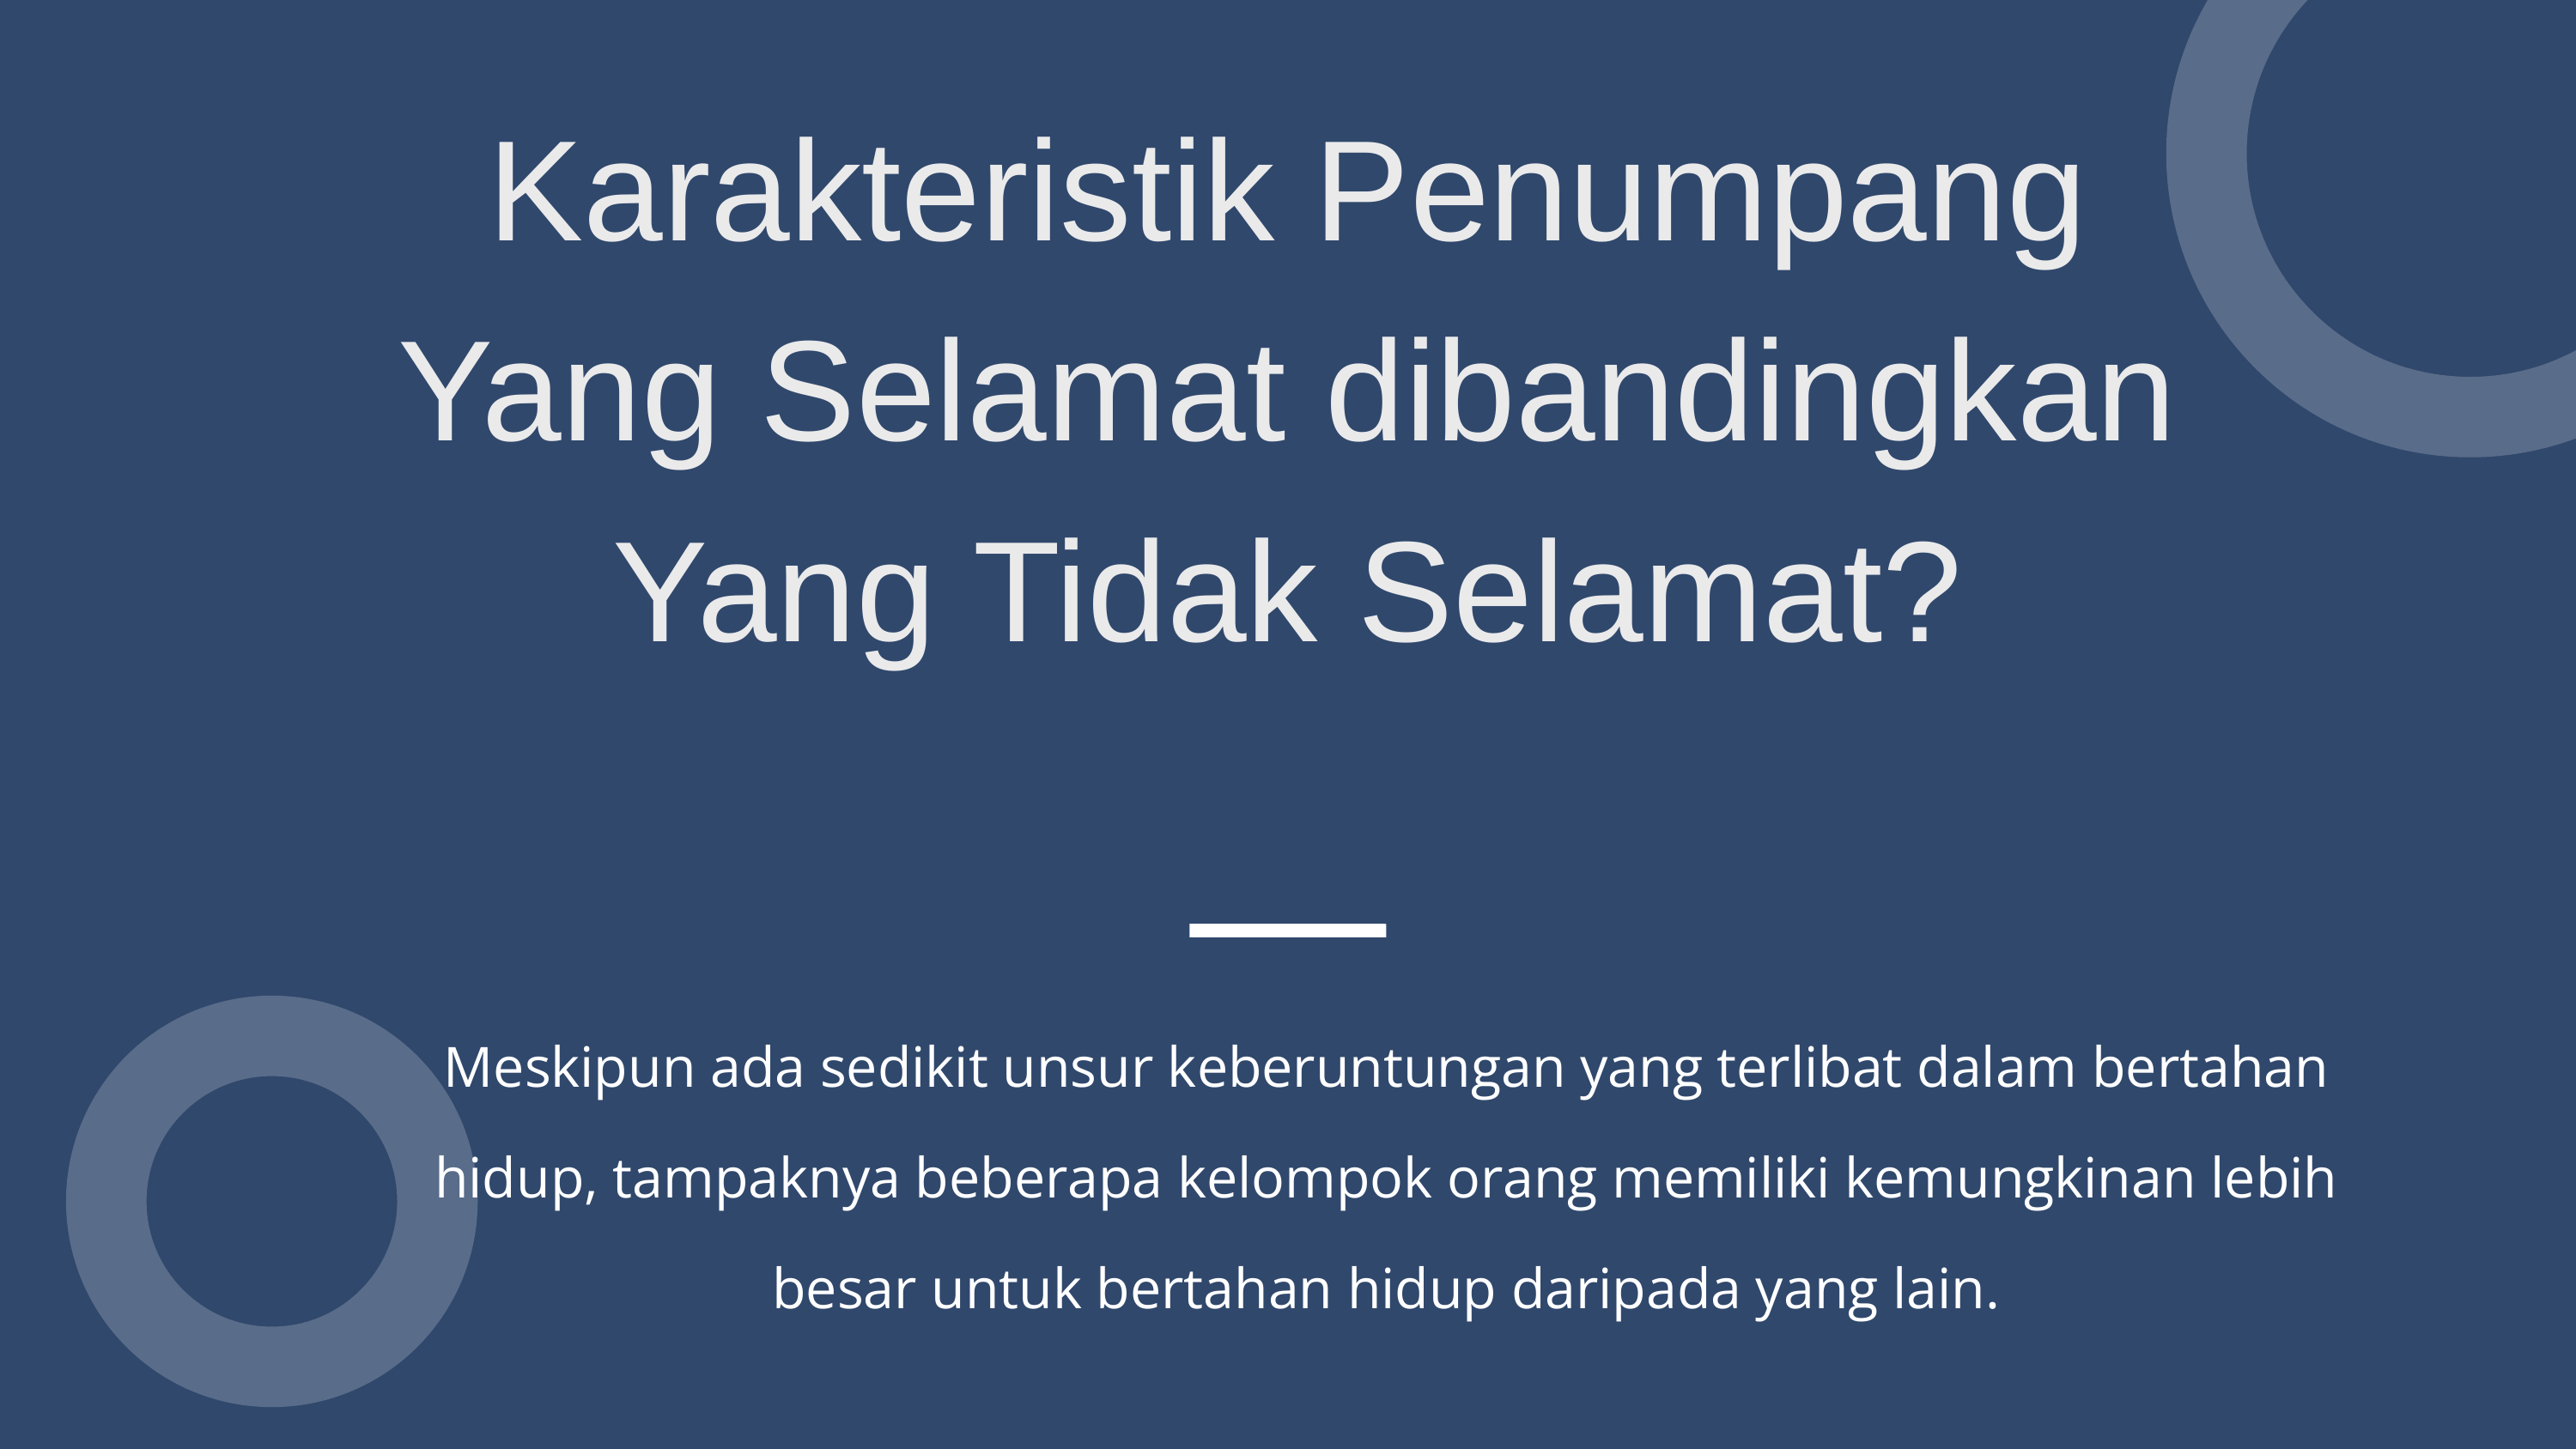

Karakteristik Penumpang Yang Selamat dibandingkan Yang Tidak Selamat?

Meskipun ada sedikit unsur keberuntungan yang terlibat dalam bertahan hidup, tampaknya beberapa kelompok orang memiliki kemungkinan lebih besar untuk bertahan hidup daripada yang lain.